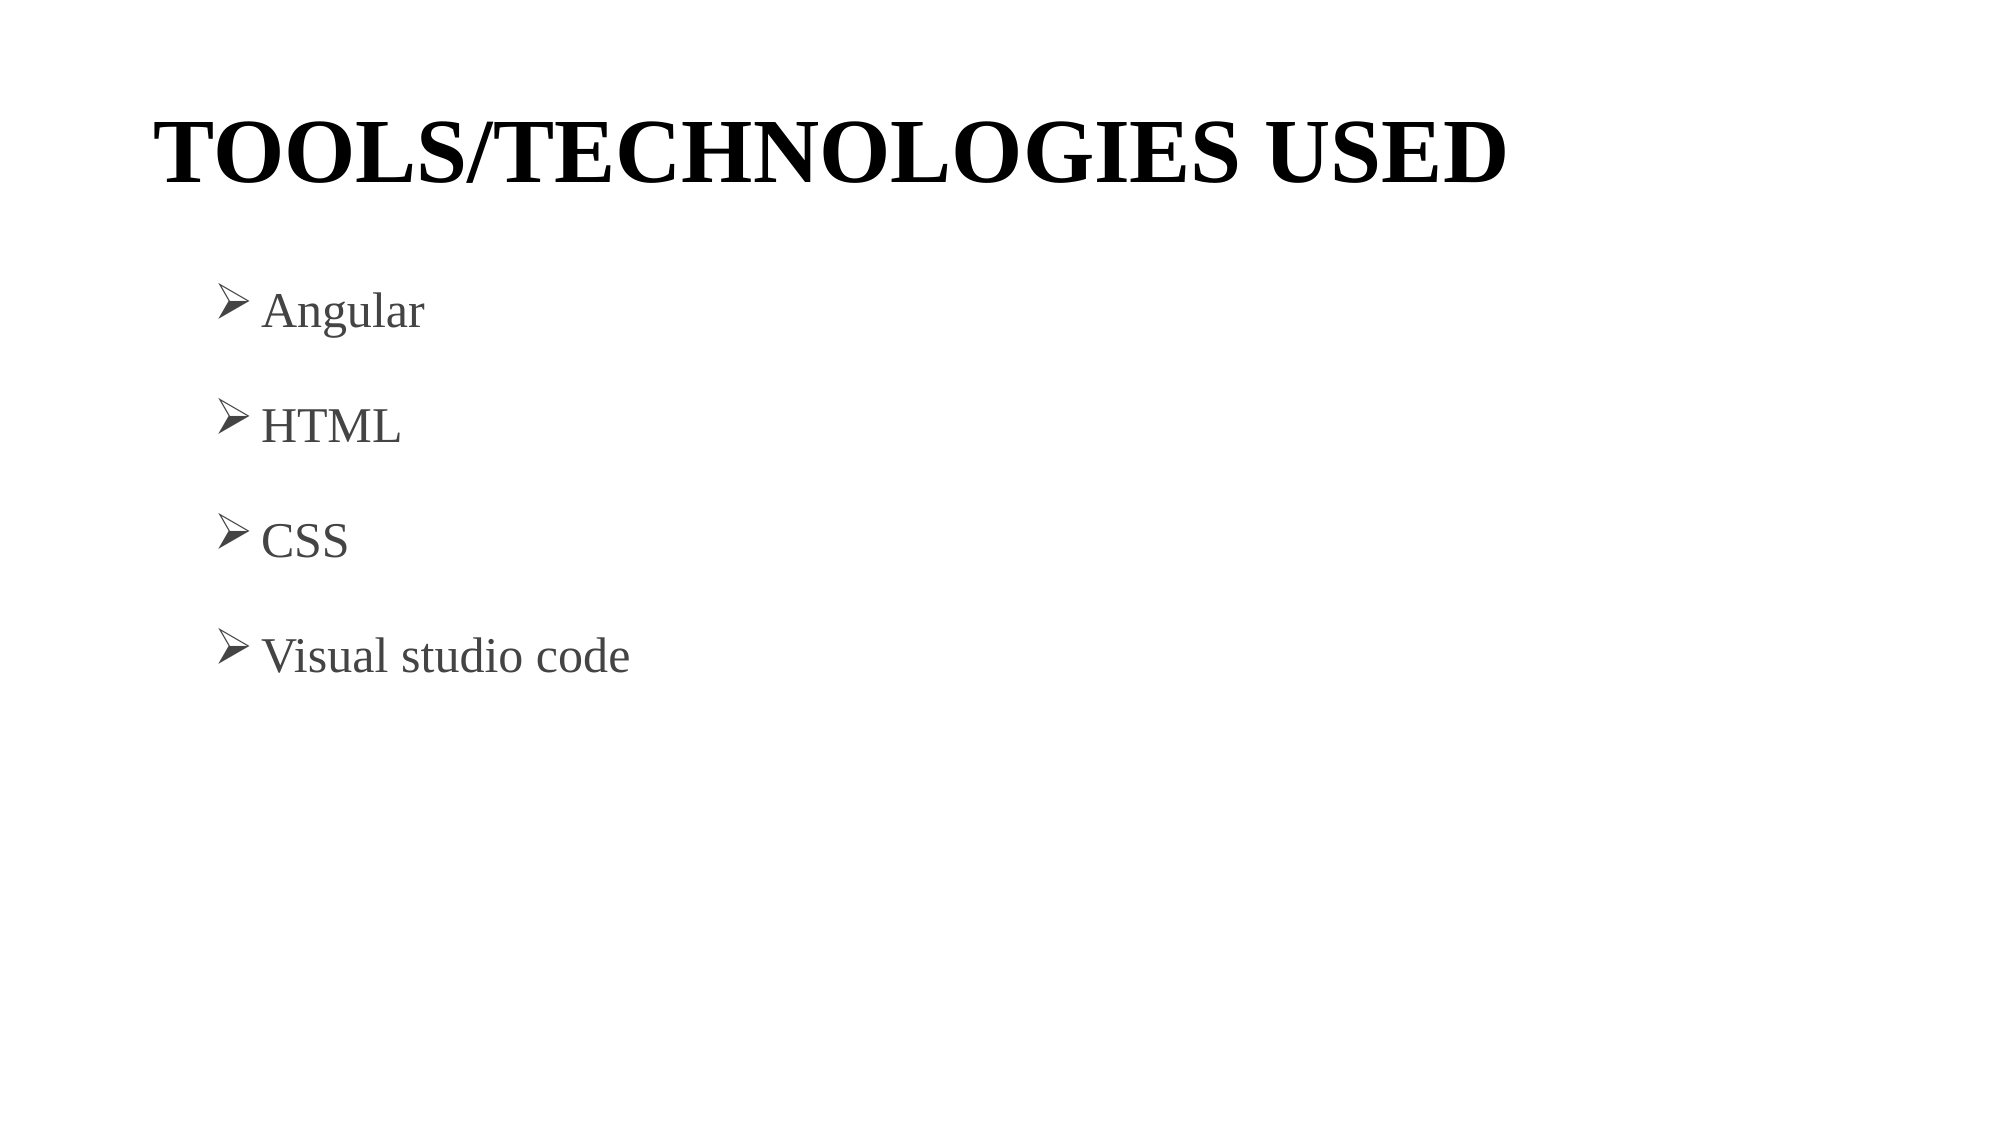

# TOOLS/TECHNOLOGIES USED
Angular
HTML
CSS
Visual studio code

22